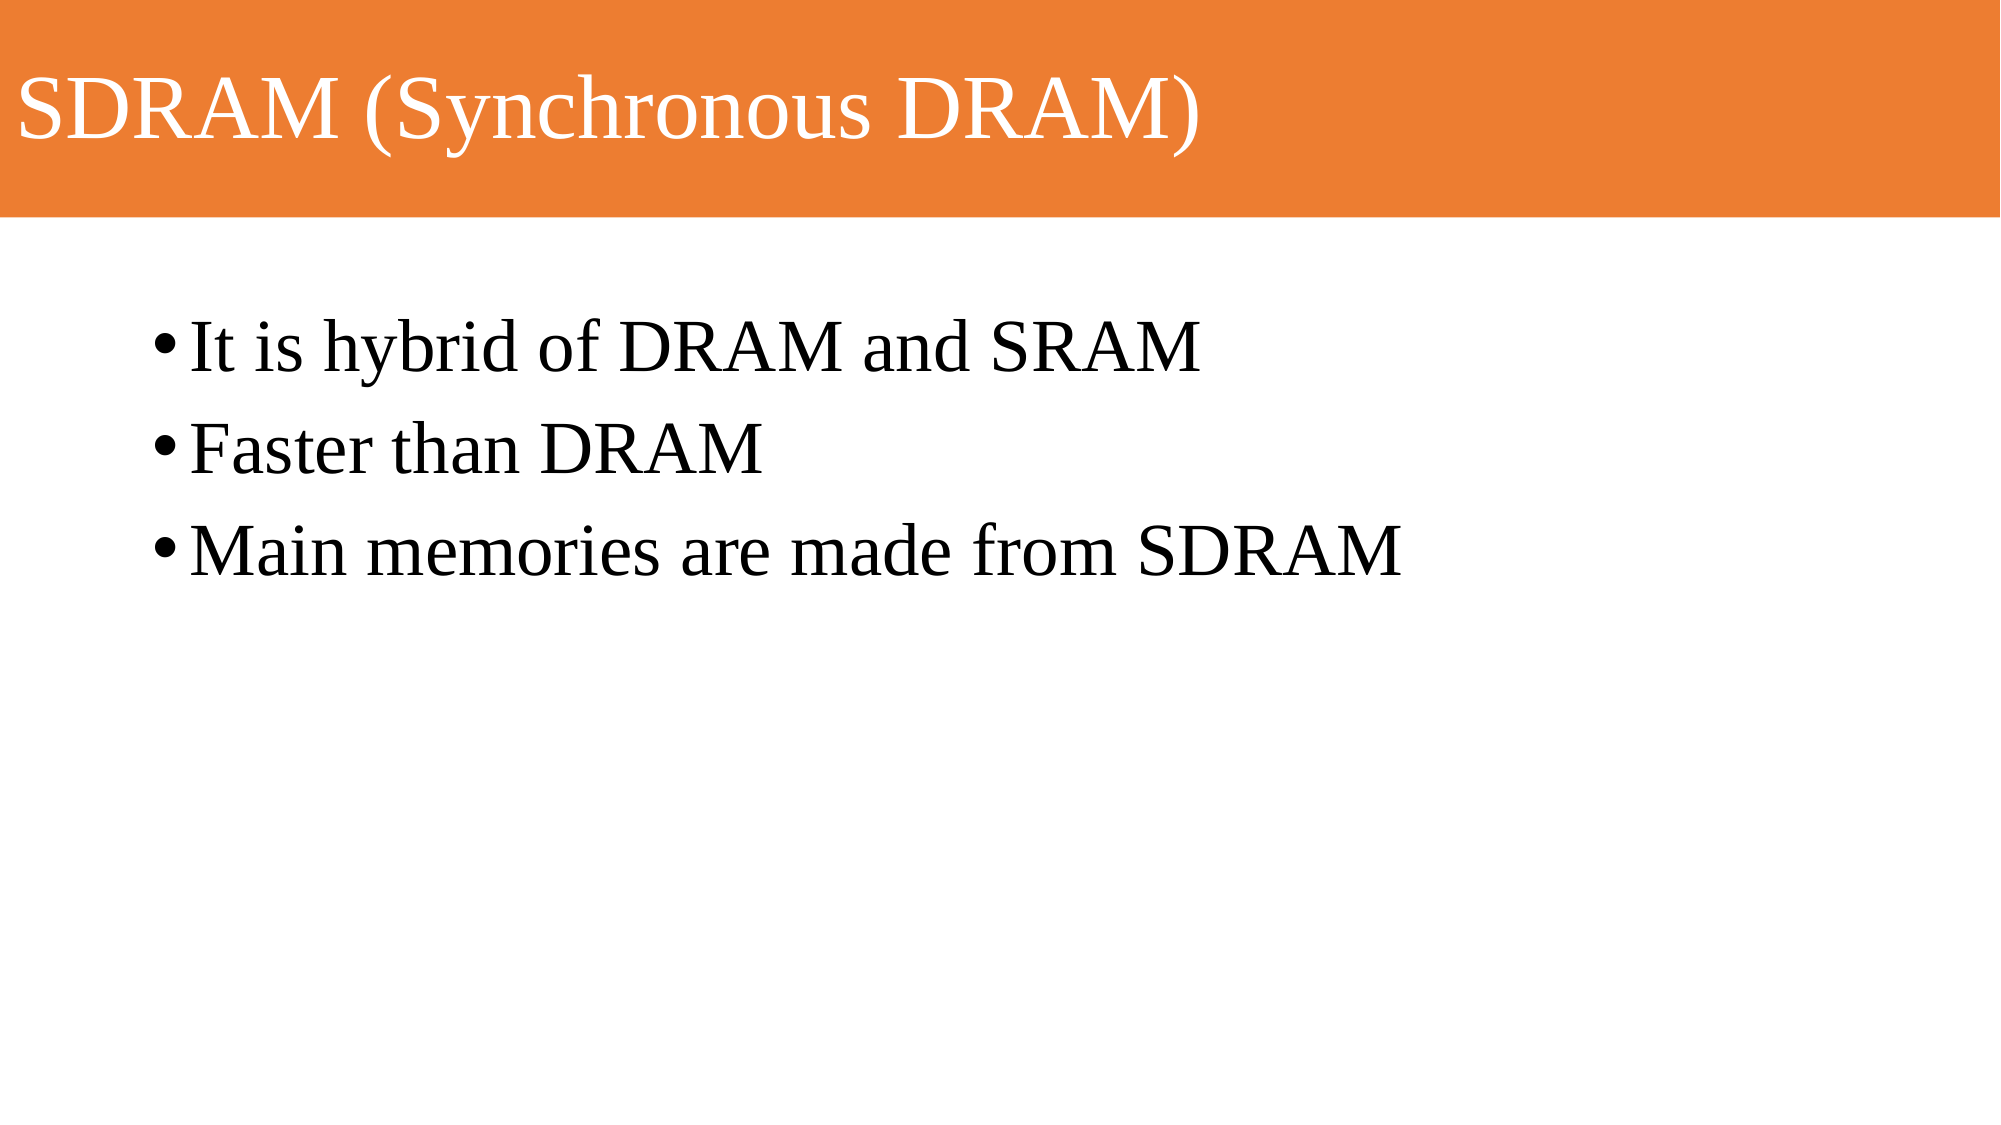

# SDRAM (Synchronous DRAM)
It is hybrid of DRAM and SRAM
Faster than DRAM
Main memories are made from SDRAM